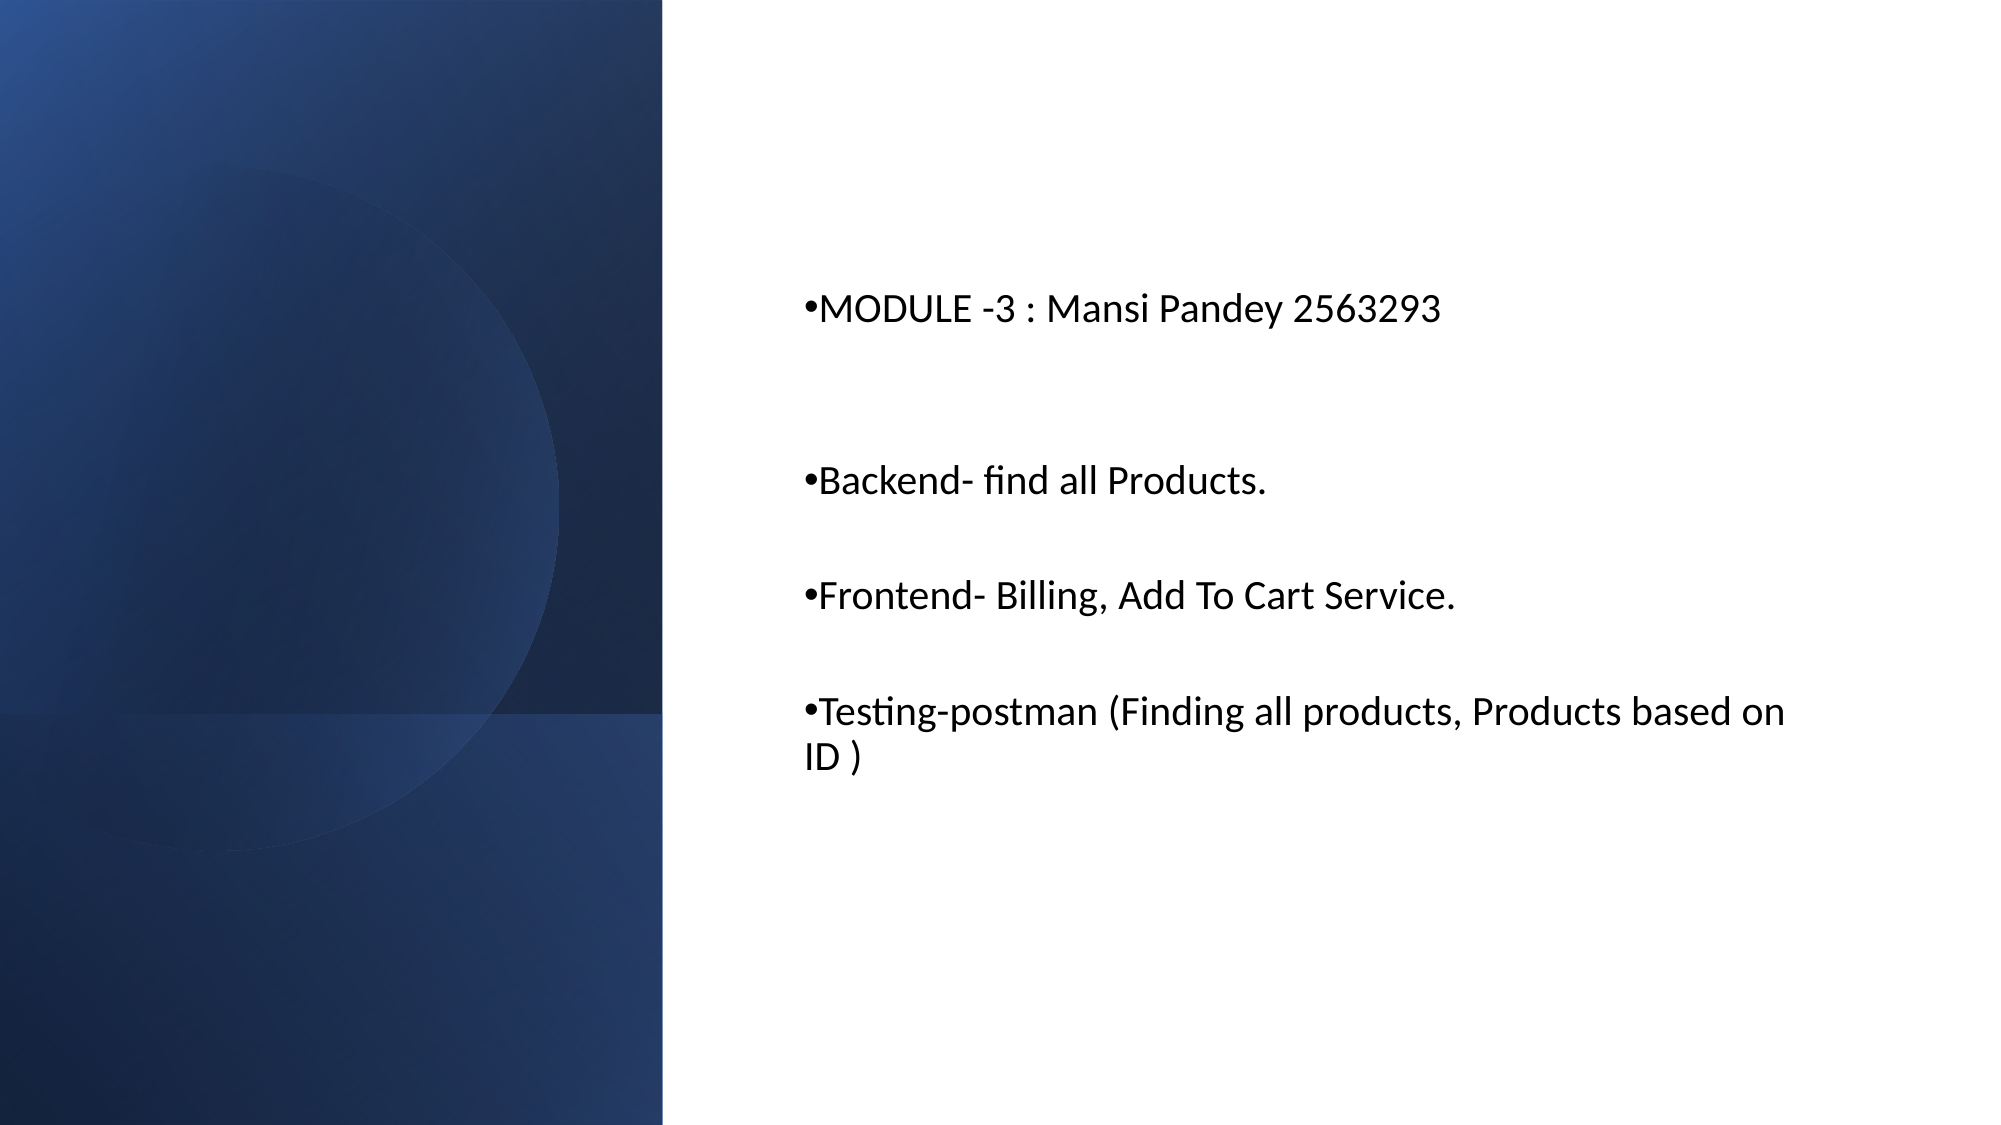

MODULE -3 : Mansi Pandey 2563293

Backend- find all Products.

Frontend- Billing, Add To Cart Service.

Testing-postman (Finding all products, Products based on ID )